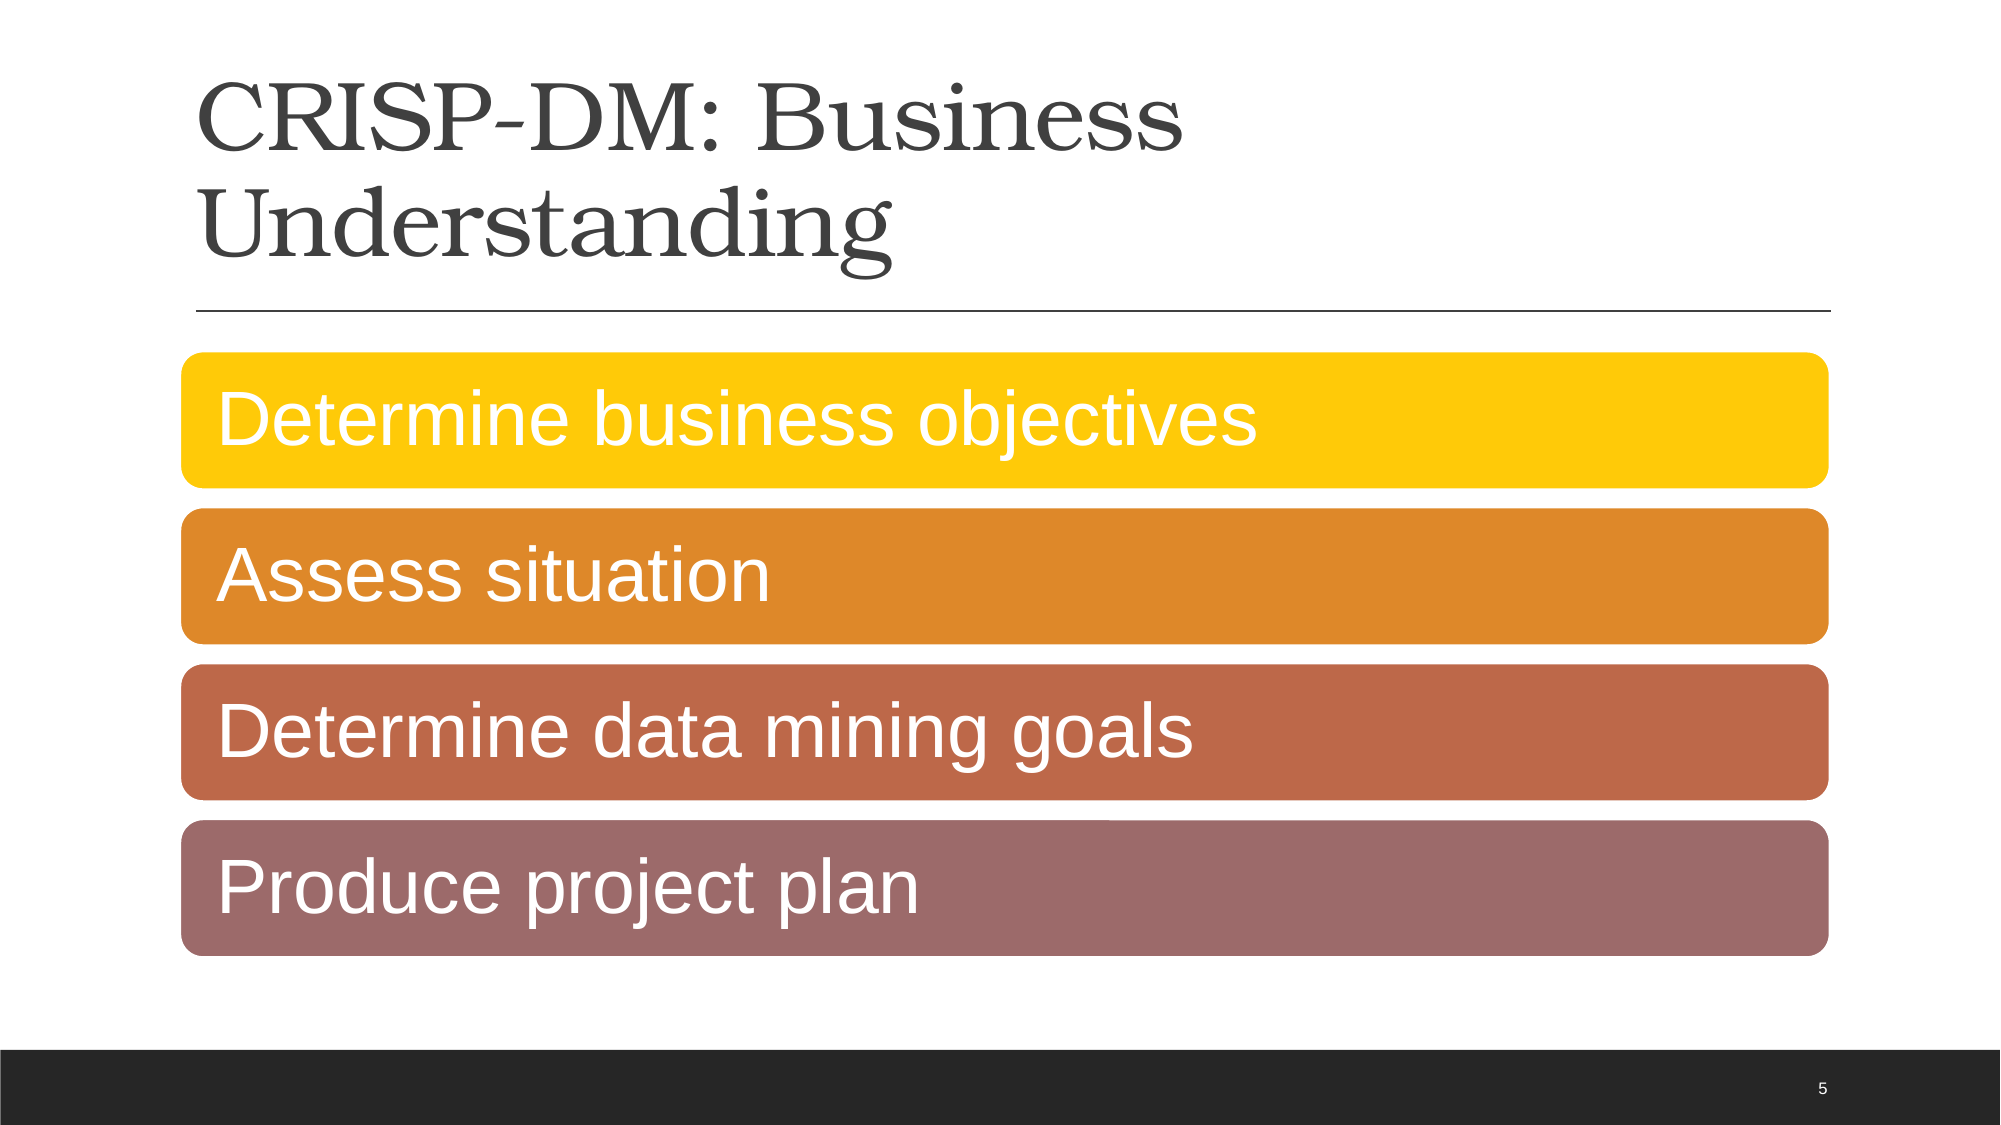

# CRISP-DM: Business Understanding
Determine business objectives
Assess situation
Determine data mining goals
Produce project plan
5